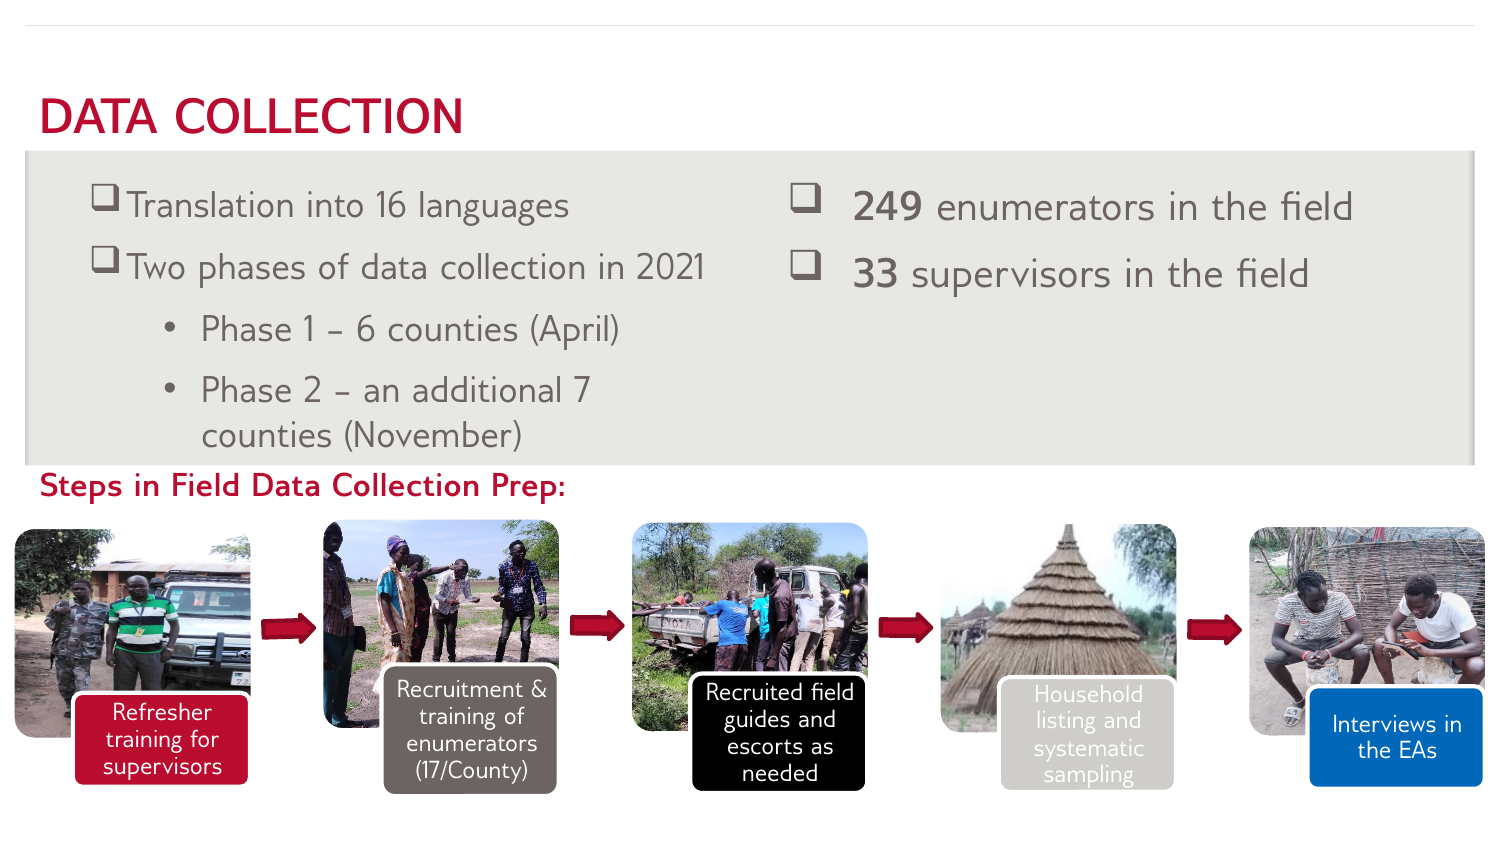

# DATA COLLECTION
249 enumerators in the field
33 supervisors in the field
Translation into 16 languages
Two phases of data collection in 2021
Phase 1 – 6 counties (April)
Phase 2 – an additional 7 counties (November)
Steps in Field Data Collection Prep:
Refresher training for supervisors

Recruitment & training of enumerators (17/County)

Recruited field guides and escorts as needed

Household listing and systematic sampling

Interviews in the EAs
12/14/2021
9